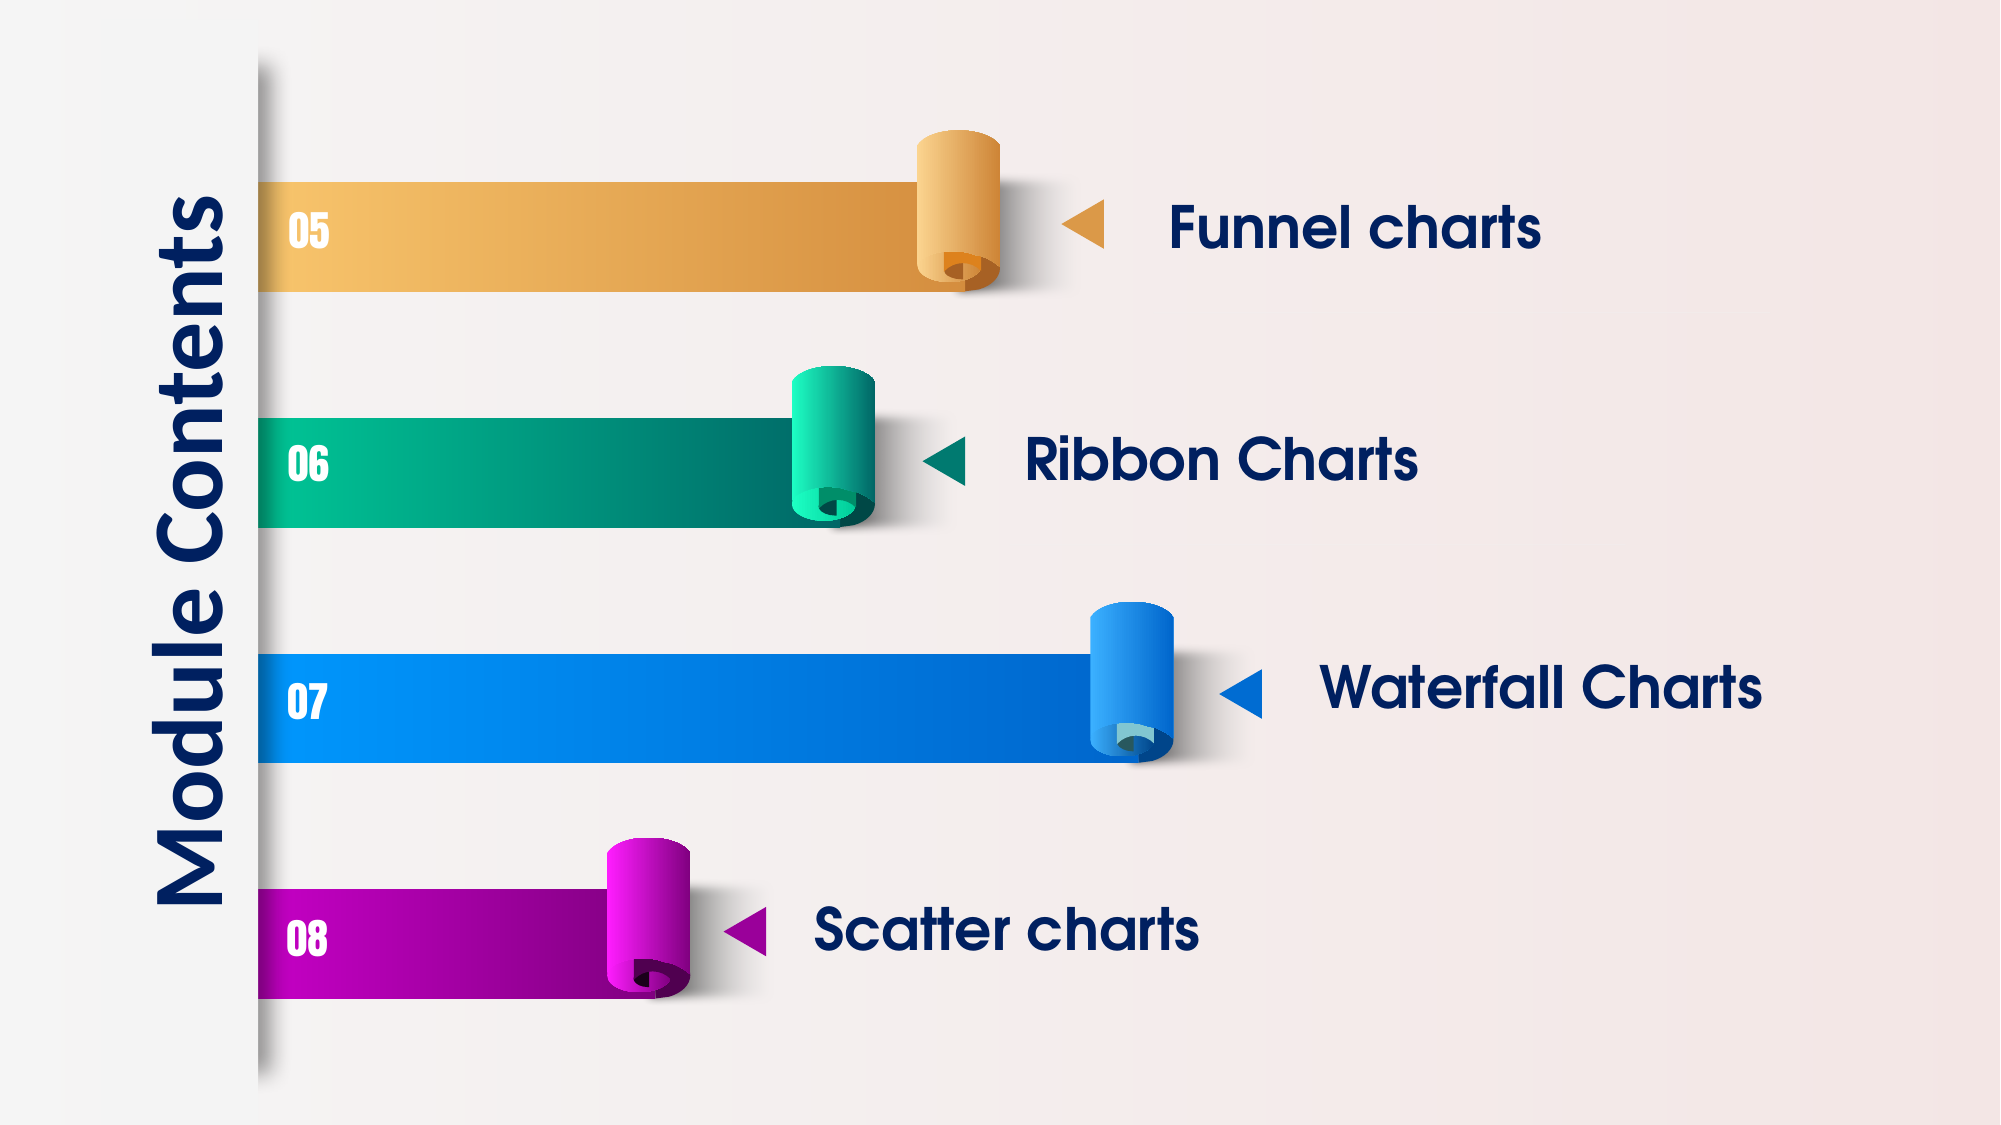

Funnel charts

05

Ribbon Charts

06
Module Contents

Waterfall Charts

07

Scatter charts

08